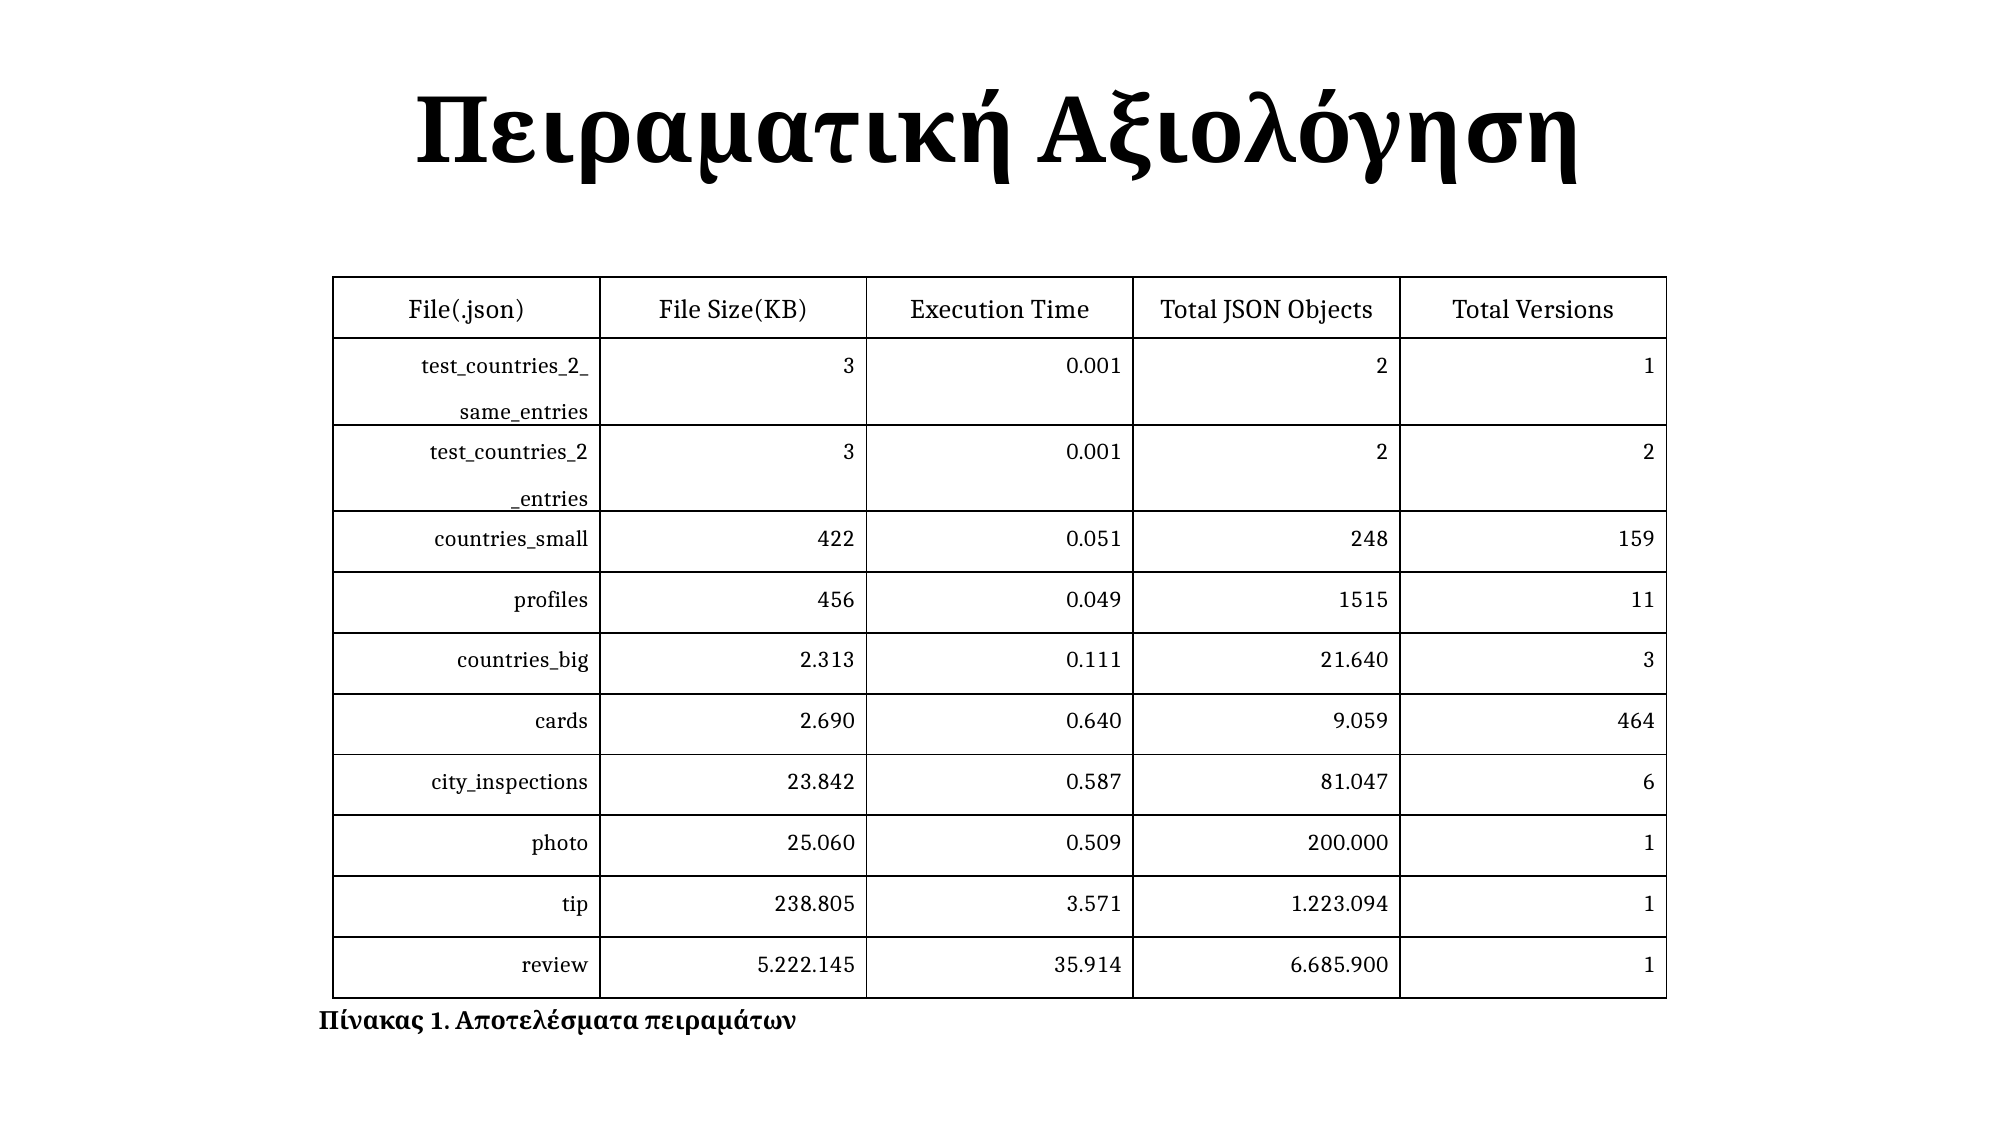

# Πειραματική Αξιολόγηση
| File(.json) | File Size(KB) | Execution Time | Total JSON Objects | Total Versions |
| --- | --- | --- | --- | --- |
| test\_countries\_2\_ same\_entries | 3 | 0.001 | 2 | 1 |
| test\_countries\_2 \_entries | 3 | 0.001 | 2 | 2 |
| countries\_small | 422 | 0.051 | 248 | 159 |
| profiles | 456 | 0.049 | 1515 | 11 |
| countries\_big | 2.313 | 0.111 | 21.640 | 3 |
| cards | 2.690 | 0.640 | 9.059 | 464 |
| city\_inspections | 23.842 | 0.587 | 81.047 | 6 |
| photo | 25.060 | 0.509 | 200.000 | 1 |
| tip | 238.805 | 3.571 | 1.223.094 | 1 |
| review | 5.222.145 | 35.914 | 6.685.900 | 1 |
Πίνακας 1. Αποτελέσματα πειραμάτων